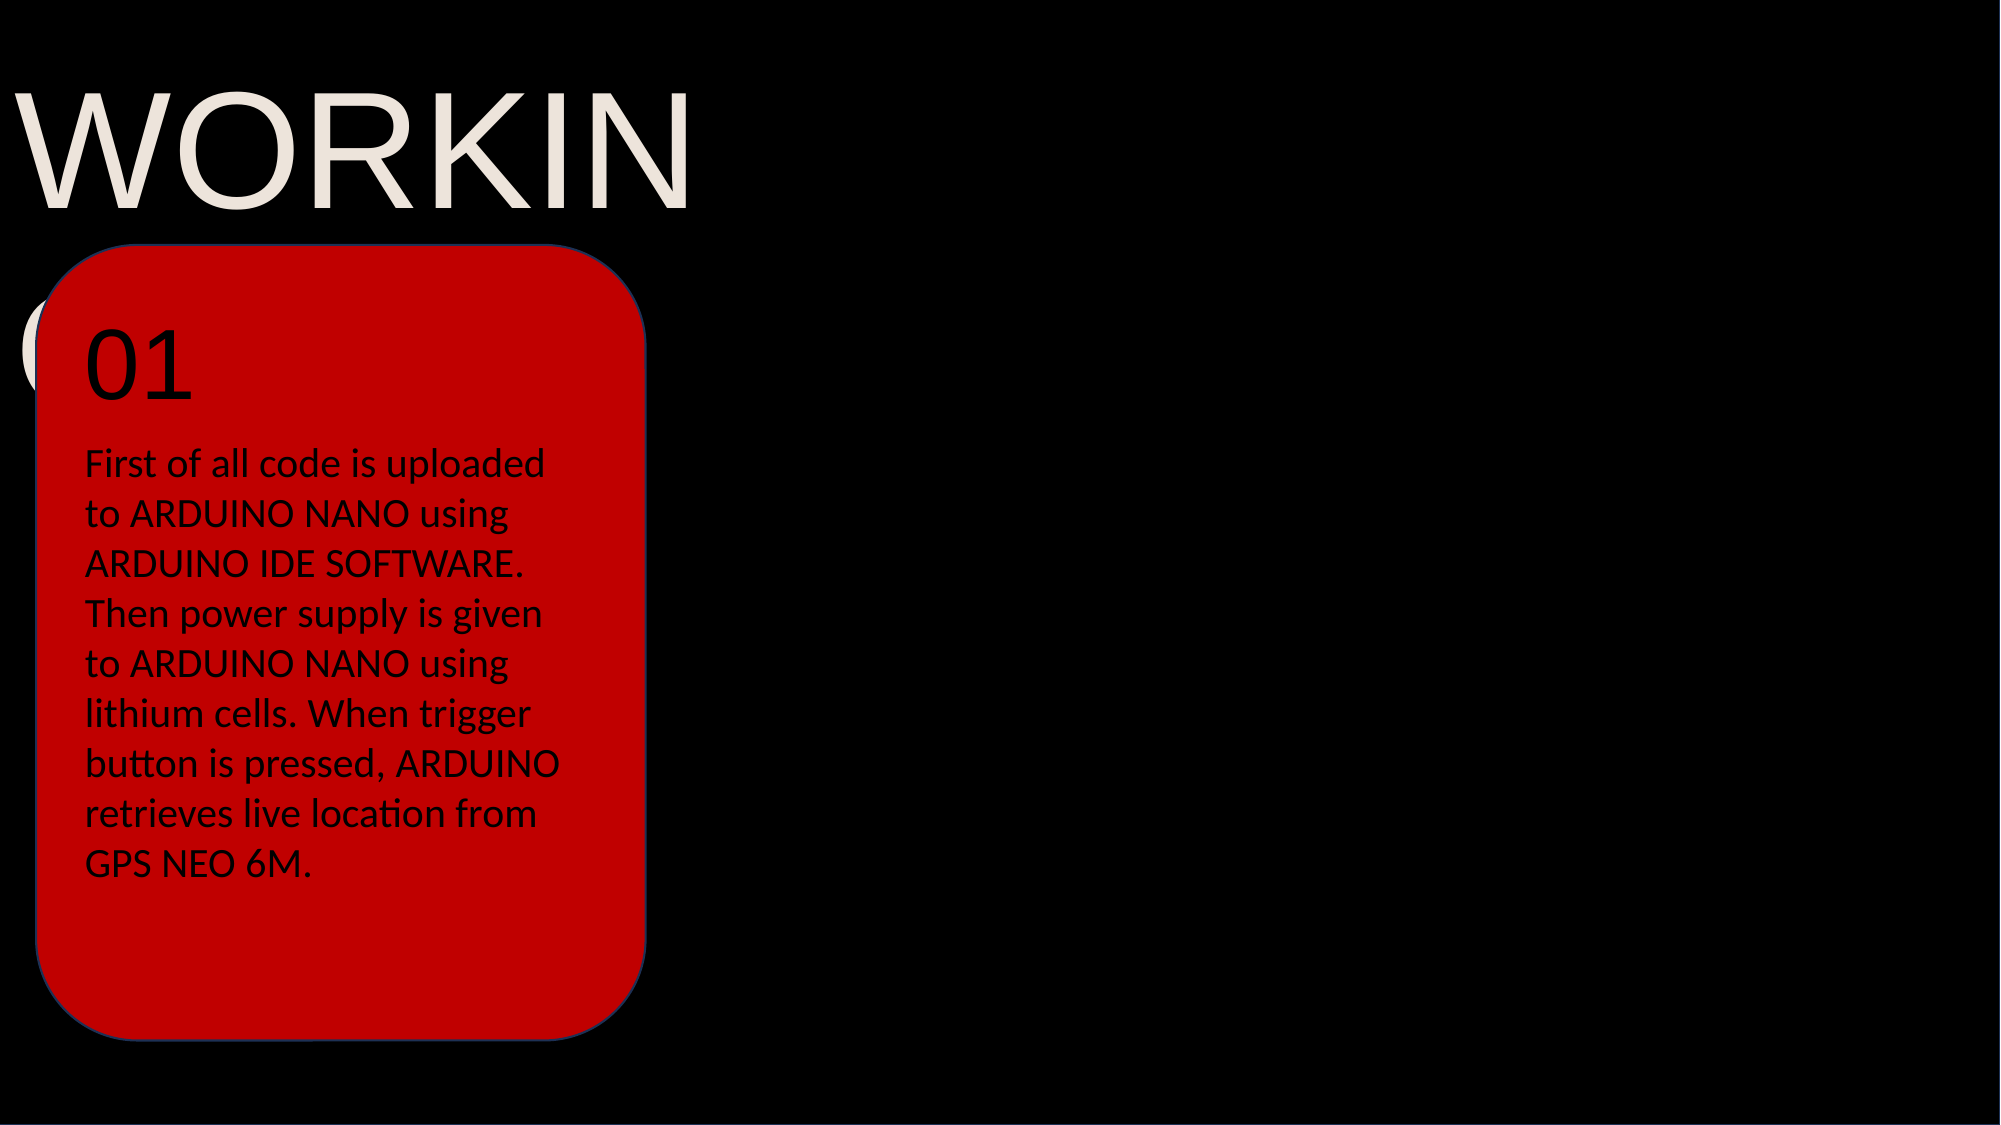

WORKING

01
First of all code is uploaded to ARDUINO NANO using ARDUINO IDE SOFTWARE. Then power supply is given to ARDUINO NANO using lithium cells. When trigger button is pressed, ARDUINO retrieves live location from GPS NEO 6M.